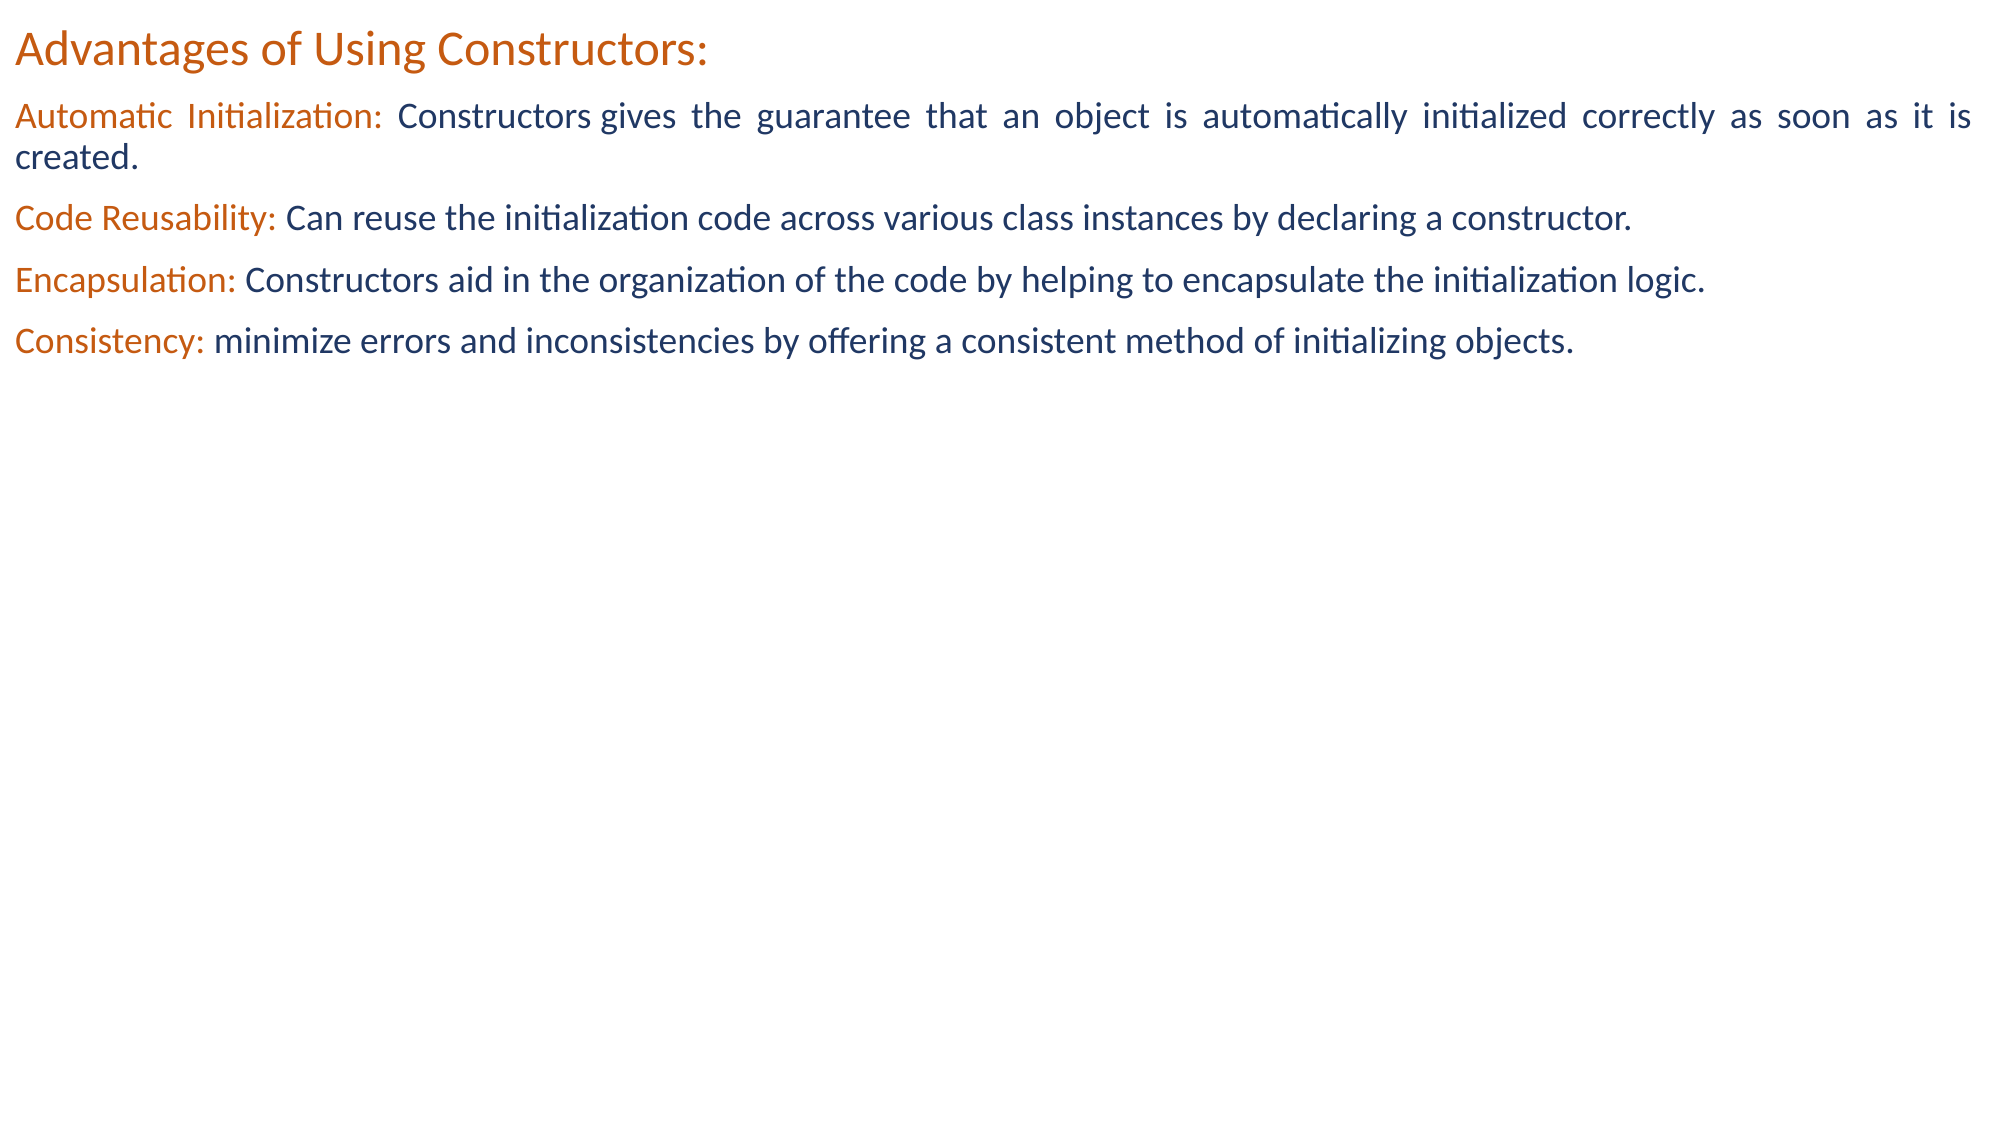

Advantages of Using Constructors:
Automatic Initialization: Constructors gives the guarantee that an object is automatically initialized correctly as soon as it is created.
Code Reusability: Can reuse the initialization code across various class instances by declaring a constructor.
Encapsulation: Constructors aid in the organization of the code by helping to encapsulate the initialization logic.
Consistency: minimize errors and inconsistencies by offering a consistent method of initializing objects.